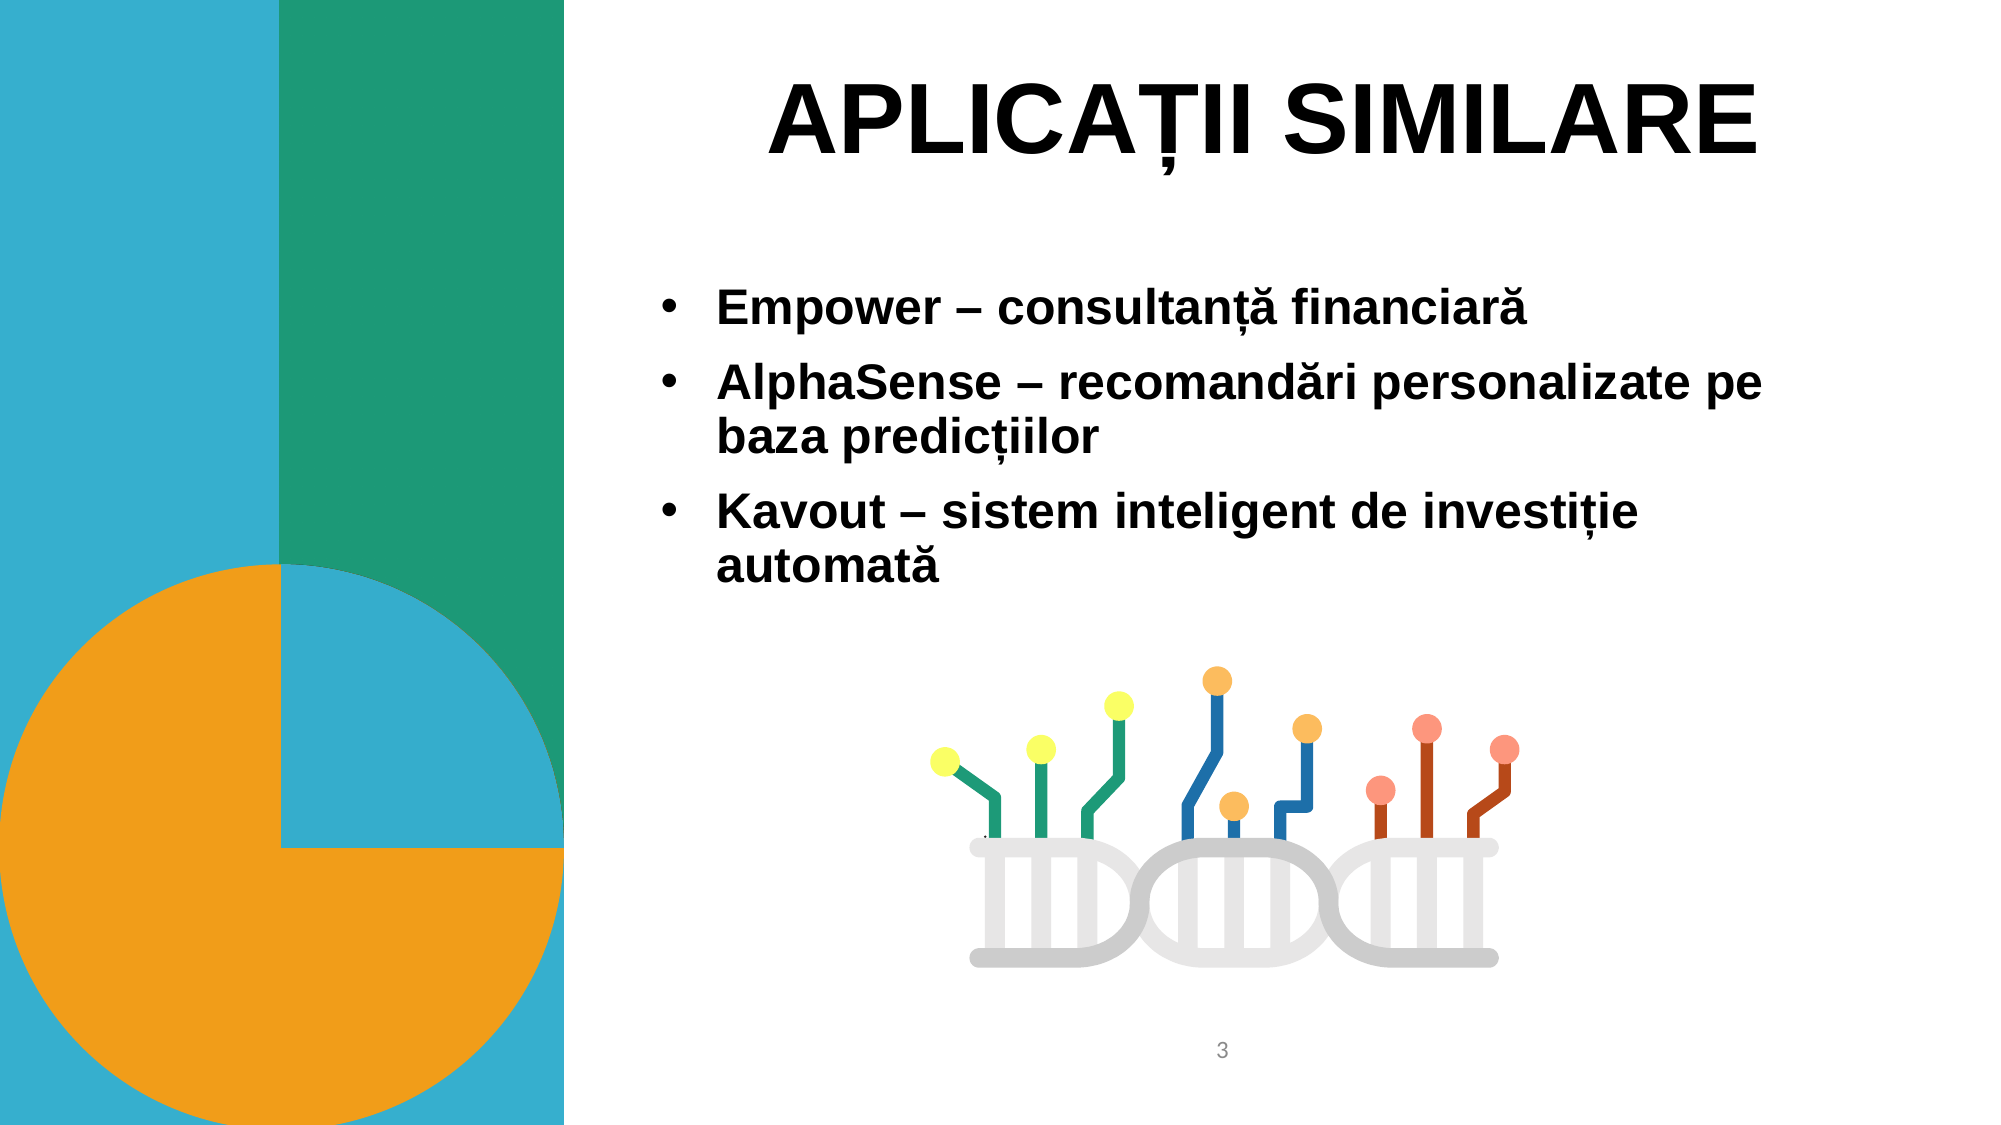

Aplicații similare
Empower – consultanță financiară
AlphaSense – recomandări personalizate pe baza predicțiilor
Kavout – sistem inteligent de investiție automată

3